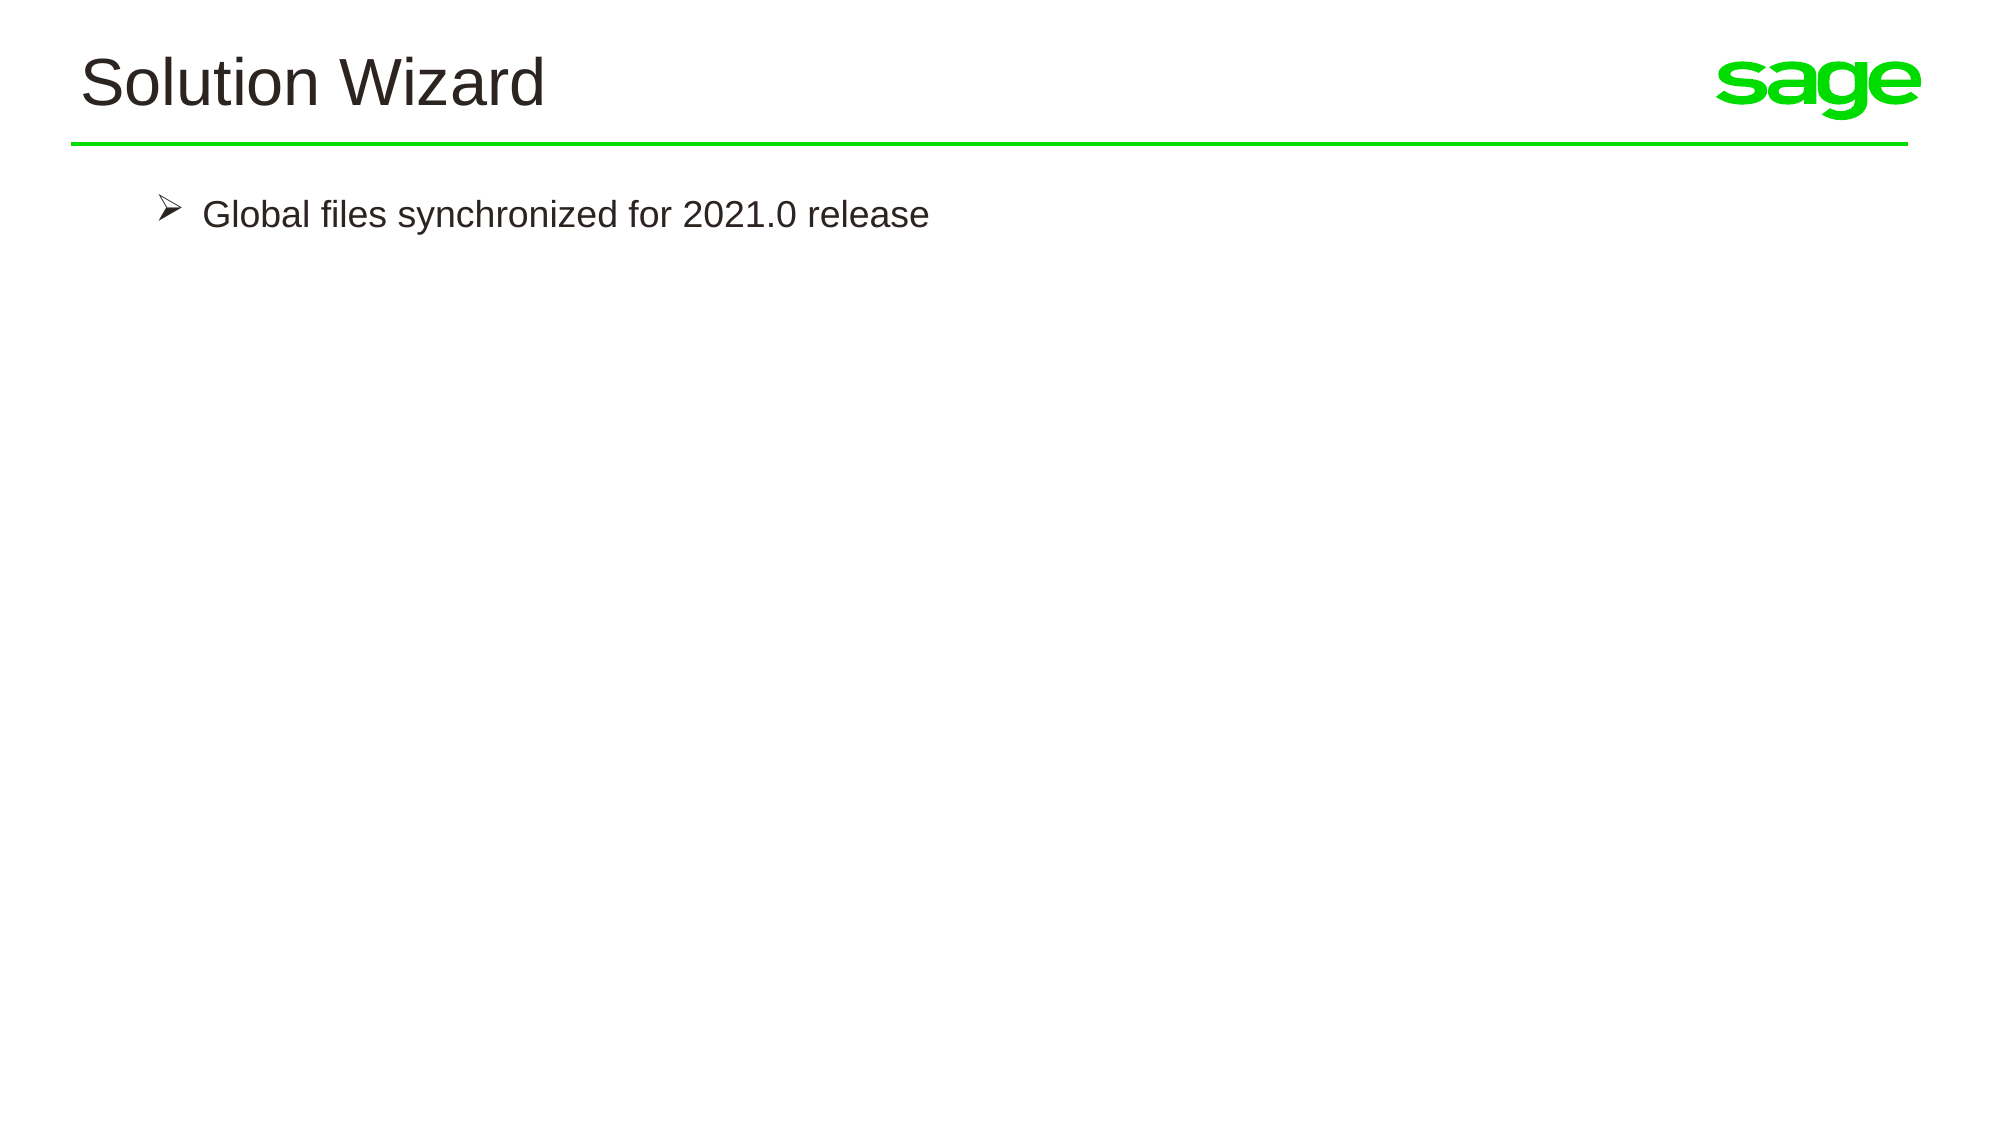

Solution Wizard
Global files synchronized for 2021.0 release